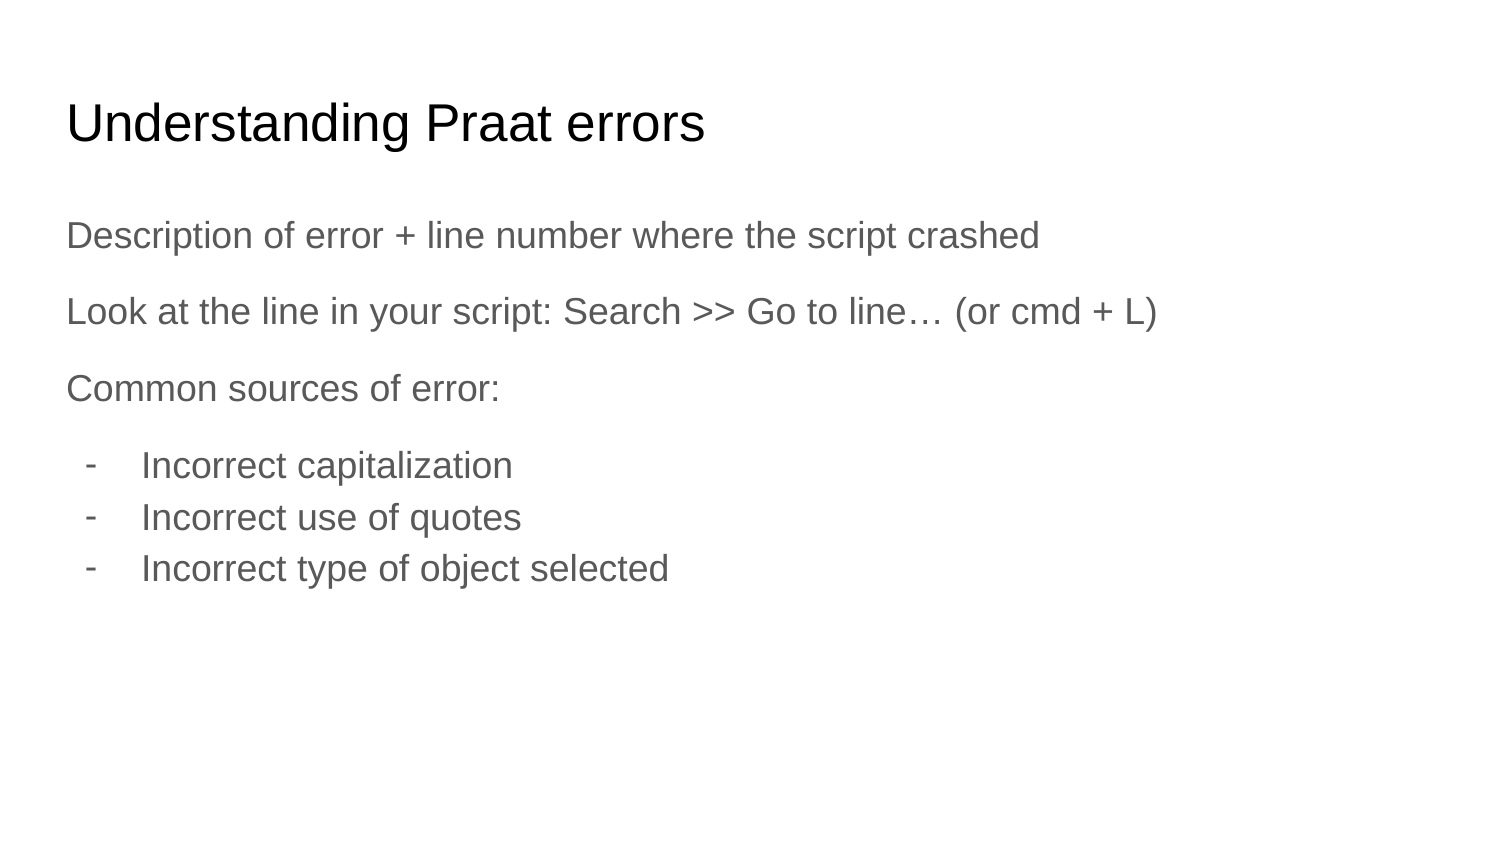

# Understanding Praat errors
Description of error + line number where the script crashed
Look at the line in your script: Search >> Go to line… (or cmd + L)
Common sources of error:
Incorrect capitalization
Incorrect use of quotes
Incorrect type of object selected